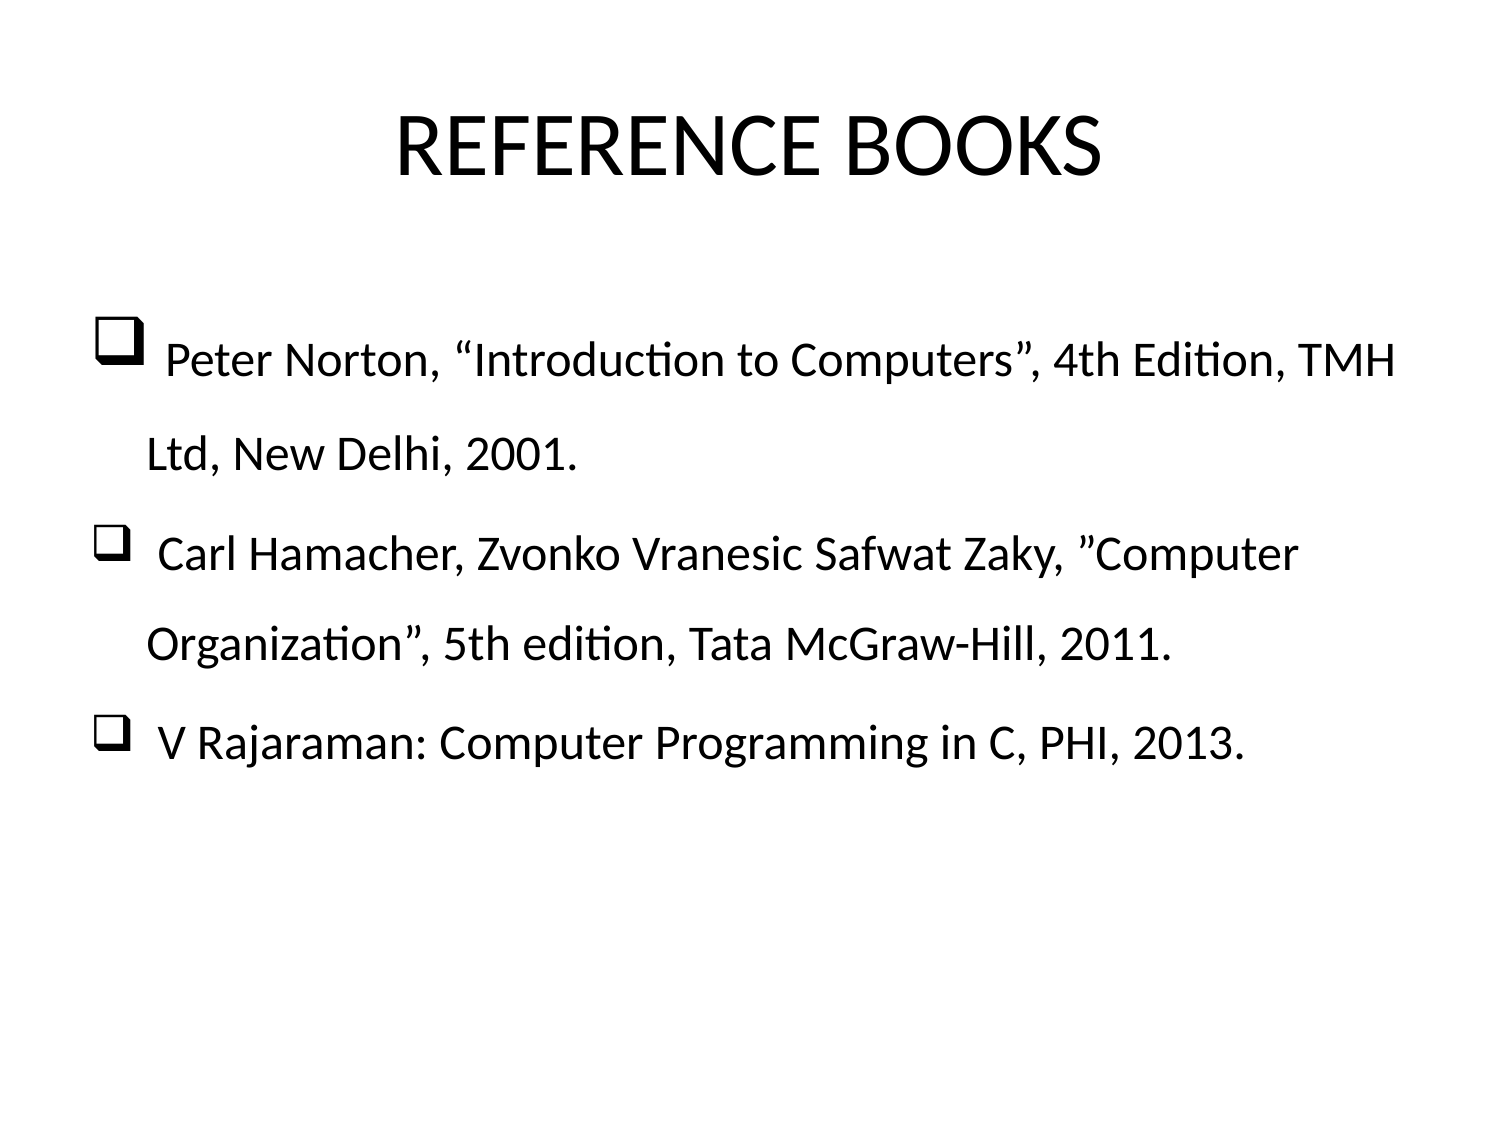

# REFERENCE BOOKS
 Peter Norton, “Introduction to Computers”, 4th Edition, TMH Ltd, New Delhi, 2001.
 Carl Hamacher, Zvonko Vranesic Safwat Zaky, ”Computer Organization”, 5th edition, Tata McGraw-Hill, 2011.
 V Rajaraman: Computer Programming in C, PHI, 2013.